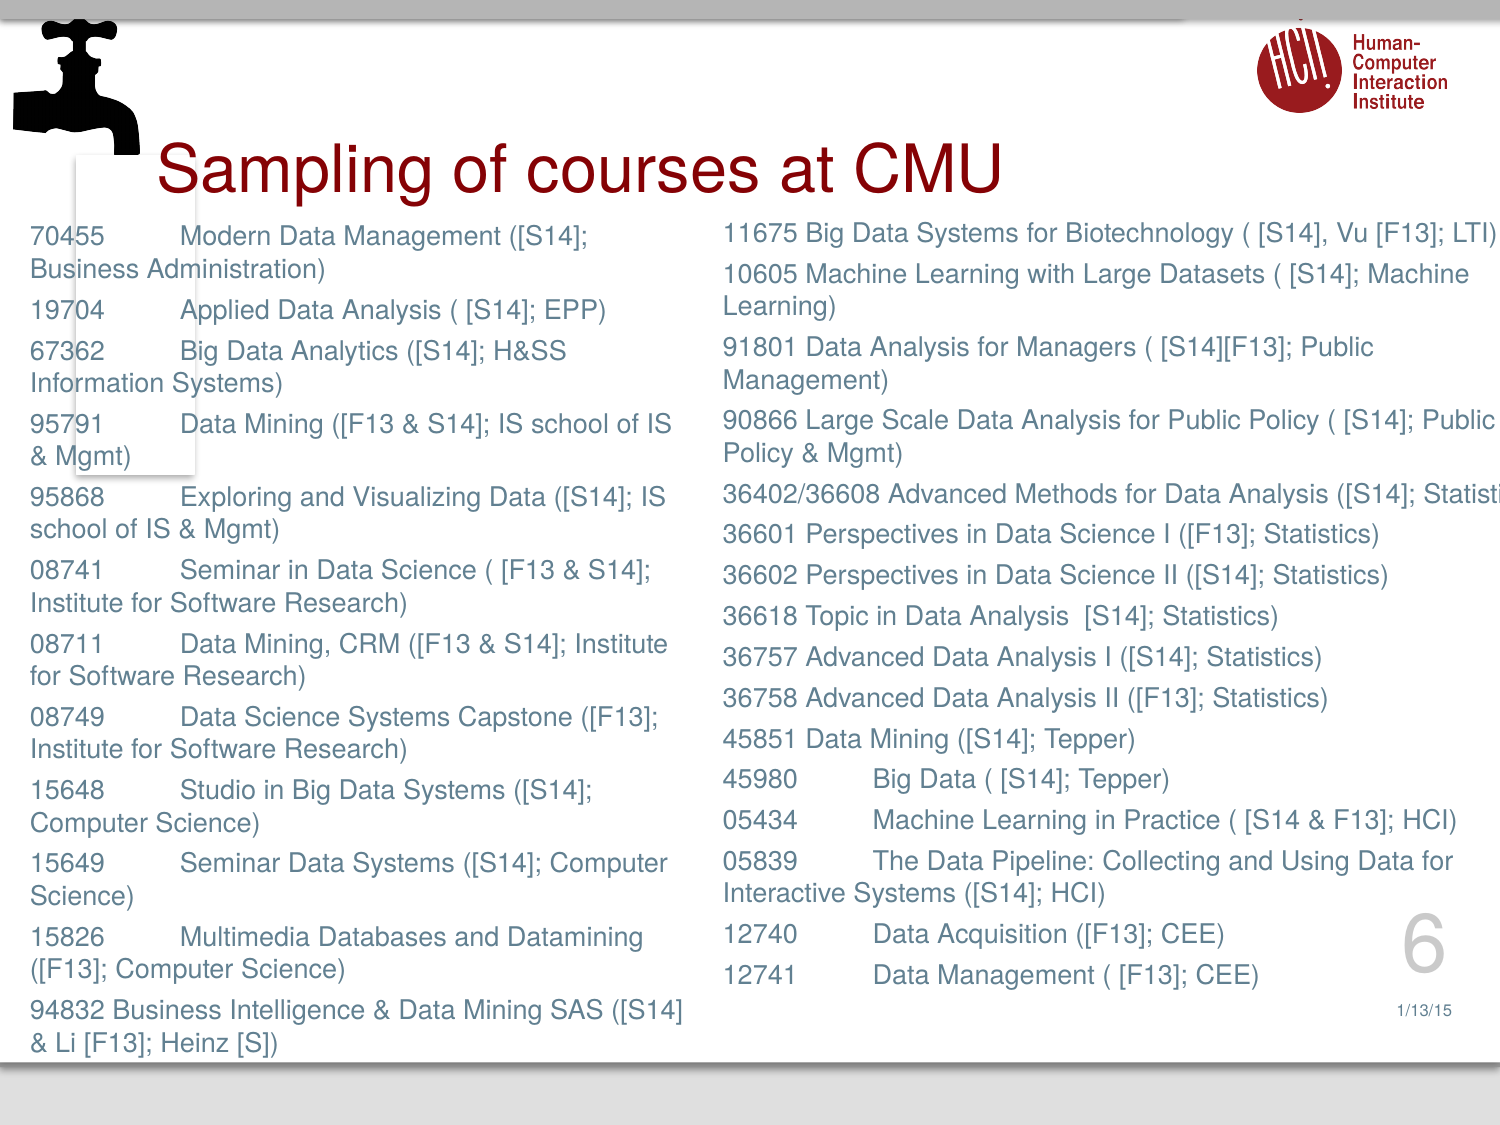

# Sampling of courses at CMU
11675 Big Data Systems for Biotechnology ( [S14], Vu [F13]; LTI)
10605 Machine Learning with Large Datasets ( [S14]; Machine Learning)
91801 Data Analysis for Managers ( [S14][F13]; Public Management)
90866 Large Scale Data Analysis for Public Policy ( [S14]; Public Policy & Mgmt)
36402/36608 Advanced Methods for Data Analysis ([S14]; Statistics)
36601 Perspectives in Data Science I ([F13]; Statistics)
36602 Perspectives in Data Science II ([S14]; Statistics)
36618 Topic in Data Analysis  [S14]; Statistics)
36757 Advanced Data Analysis I ([S14]; Statistics)
36758 Advanced Data Analysis II ([F13]; Statistics)
45851 Data Mining ([S14]; Tepper)
45980	Big Data ( [S14]; Tepper)
05434	Machine Learning in Practice ( [S14 & F13]; HCI)
05839	The Data Pipeline: Collecting and Using Data for Interactive Systems ([S14]; HCI)
12740	Data Acquisition ([F13]; CEE)
12741	Data Management ( [F13]; CEE)

70455	Modern Data Management ([S14]; Business Administration)
19704	Applied Data Analysis ( [S14]; EPP)
67362	Big Data Analytics ([S14]; H&SS Information Systems)
95791	Data Mining ([F13 & S14]; IS school of IS & Mgmt)
95868	Exploring and Visualizing Data ([S14]; IS school of IS & Mgmt)
08741	Seminar in Data Science ( [F13 & S14]; Institute for Software Research)
08711	Data Mining, CRM ([F13 & S14]; Institute for Software Research)
08749	Data Science Systems Capstone ([F13]; Institute for Software Research)
15648	Studio in Big Data Systems ([S14]; Computer Science)
15649	Seminar Data Systems ([S14]; Computer Science)
15826	Multimedia Databases and Datamining ([F13]; Computer Science)
94832 Business Intelligence & Data Mining SAS ([S14] & Li [F13]; Heinz [S])

6
1/13/15